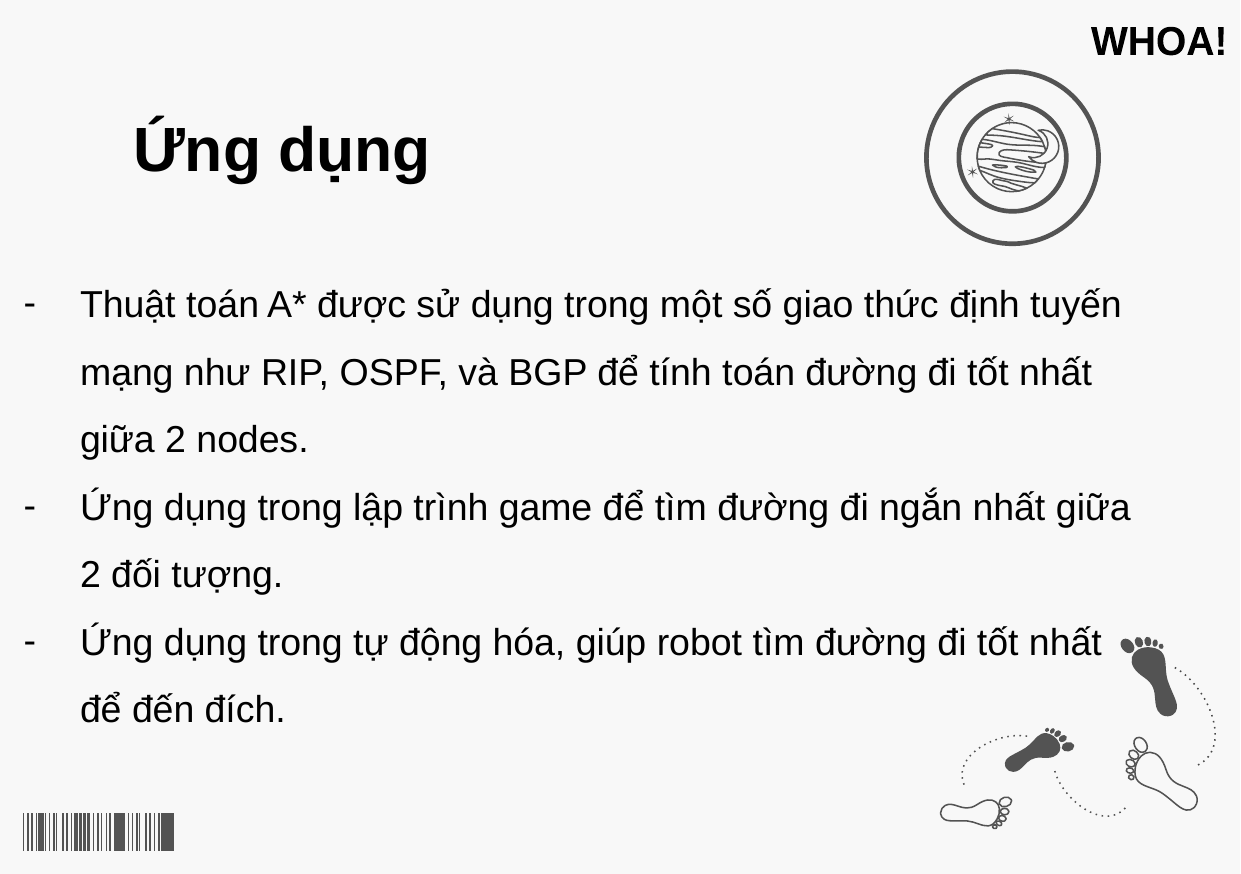

WHOA!

# Ứng dụng
Thuật toán A* được sử dụng trong một số giao thức định tuyến mạng như RIP, OSPF, và BGP để tính toán đường đi tốt nhất giữa 2 nodes.
Ứng dụng trong lập trình game để tìm đường đi ngắn nhất giữa 2 đối tượng.
Ứng dụng trong tự động hóa, giúp robot tìm đường đi tốt nhất để đến đích.